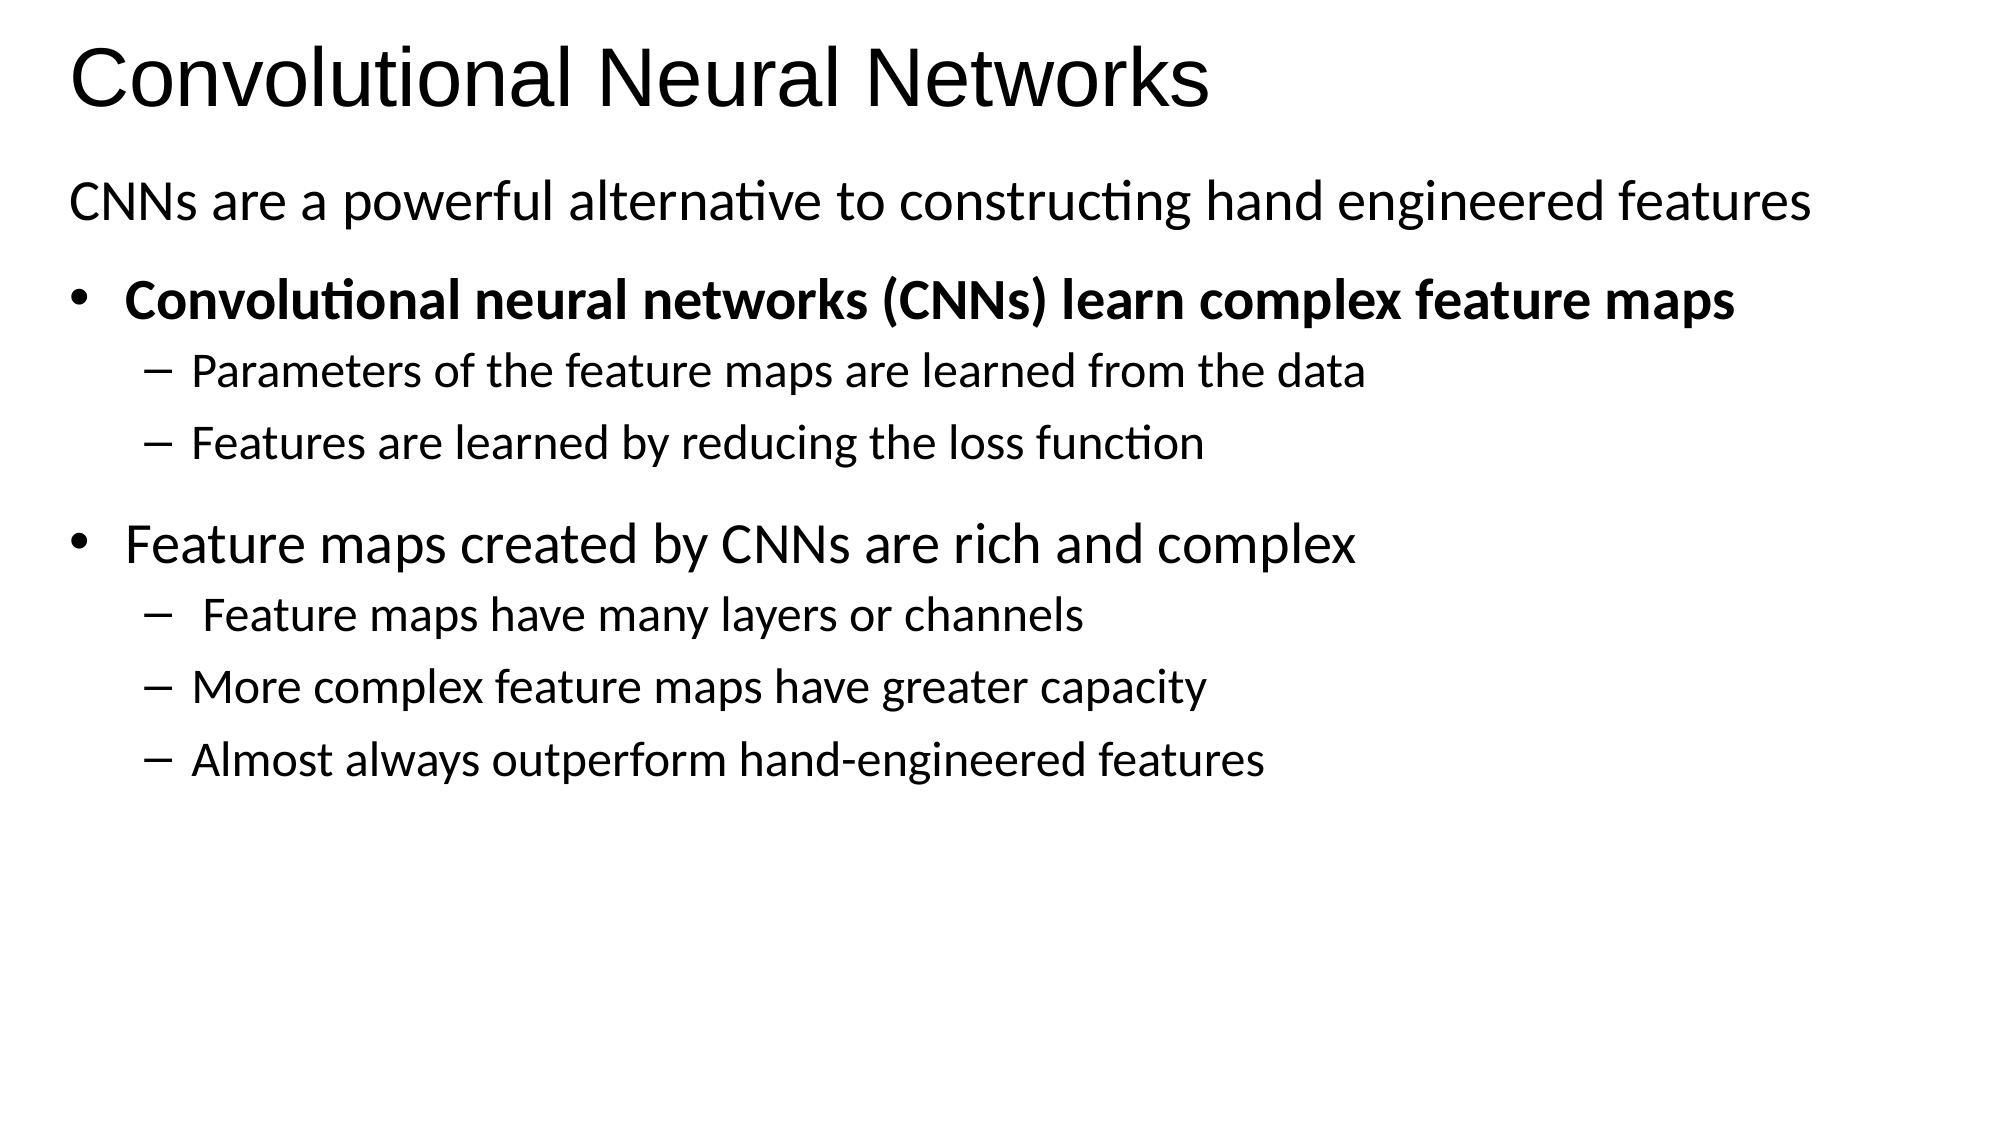

# Convolutional Neural Networks
CNNs are a powerful alternative to constructing hand engineered features
Convolutional neural networks (CNNs) learn complex feature maps
Parameters of the feature maps are learned from the data
Features are learned by reducing the loss function
Feature maps created by CNNs are rich and complex
 Feature maps have many layers or channels
More complex feature maps have greater capacity
Almost always outperform hand-engineered features